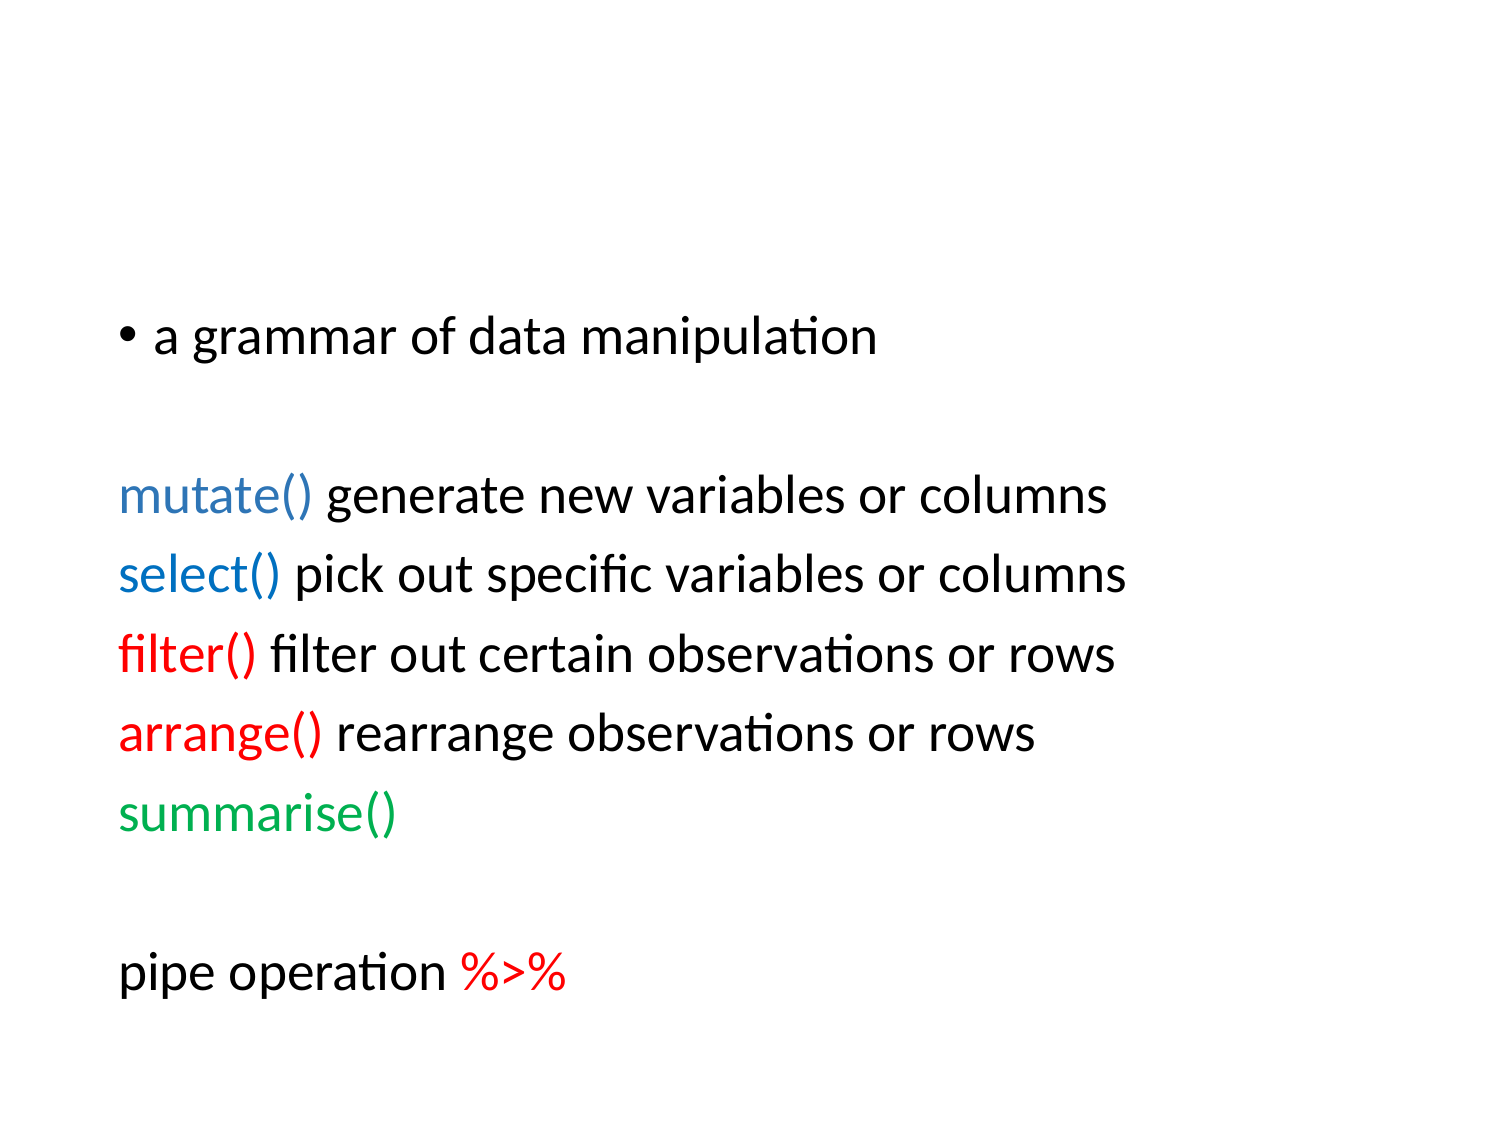

#
a grammar of data manipulation

mutate() generate new variables or columns
select() pick out specific variables or columns
filter() filter out certain observations or rows
arrange() rearrange observations or rows
summarise()

pipe operation %>%